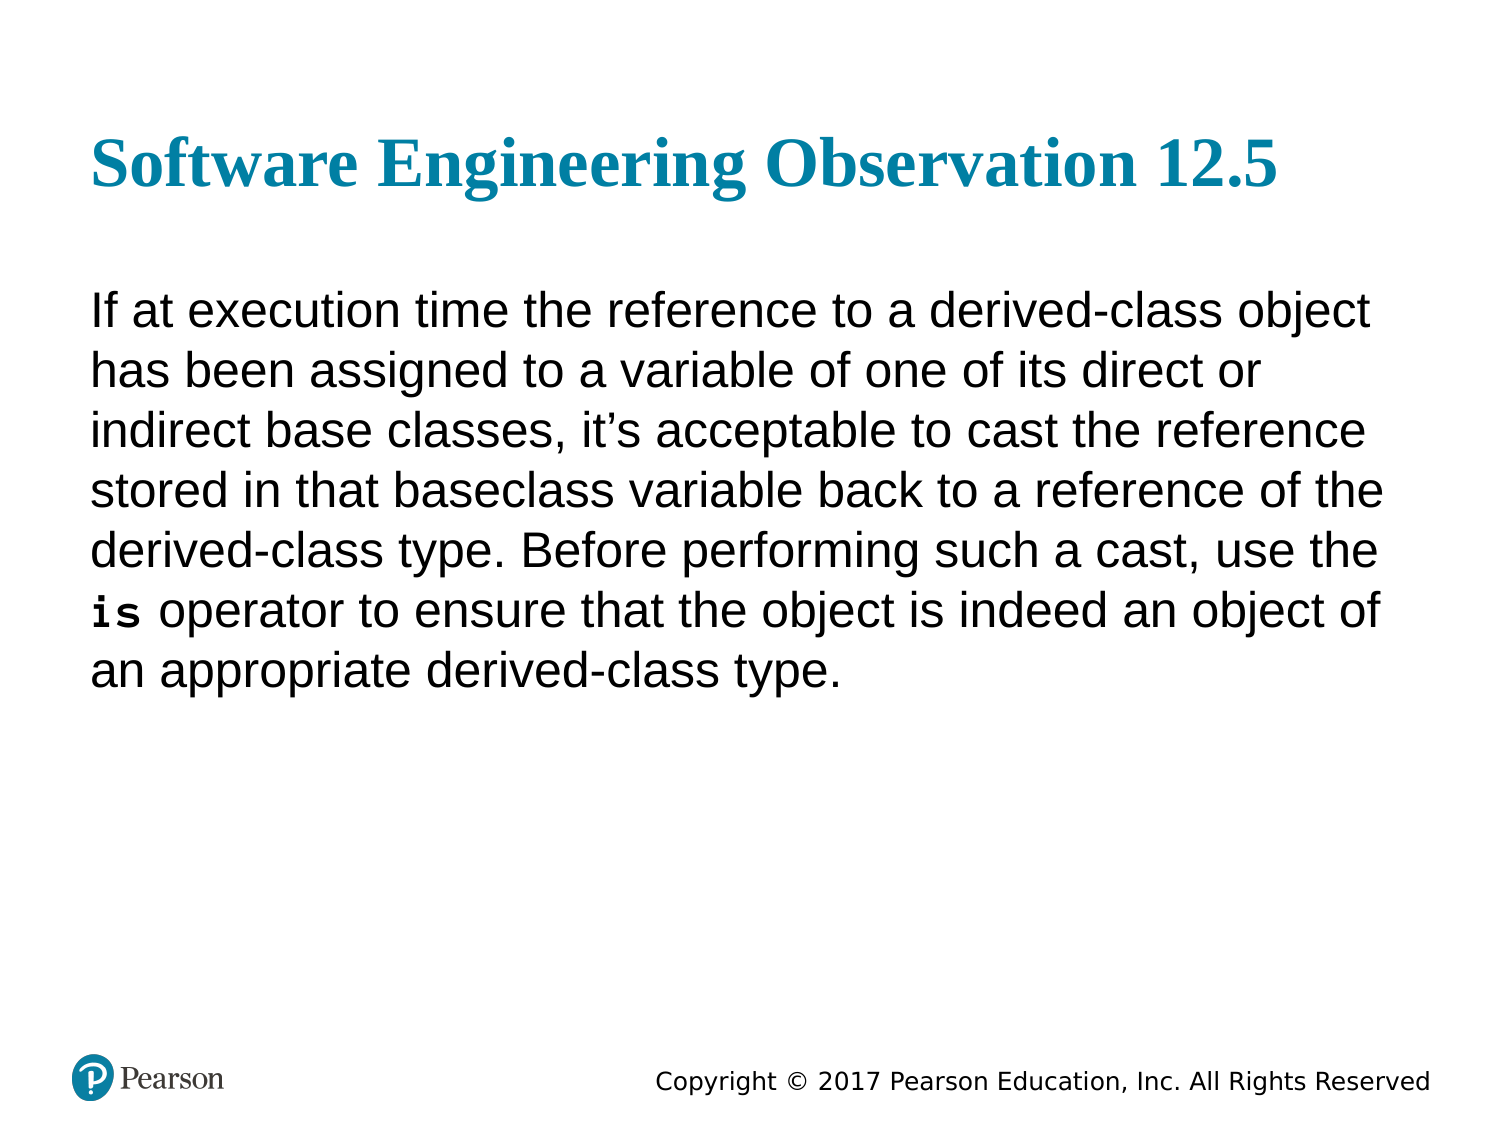

# Software Engineering Observation 12.5
If at execution time the reference to a derived-class object has been assigned to a variable of one of its direct or indirect base classes, it’s acceptable to cast the reference stored in that baseclass variable back to a reference of the derived-class type. Before performing such a cast, use the is operator to ensure that the object is indeed an object of an appropriate derived-class type.